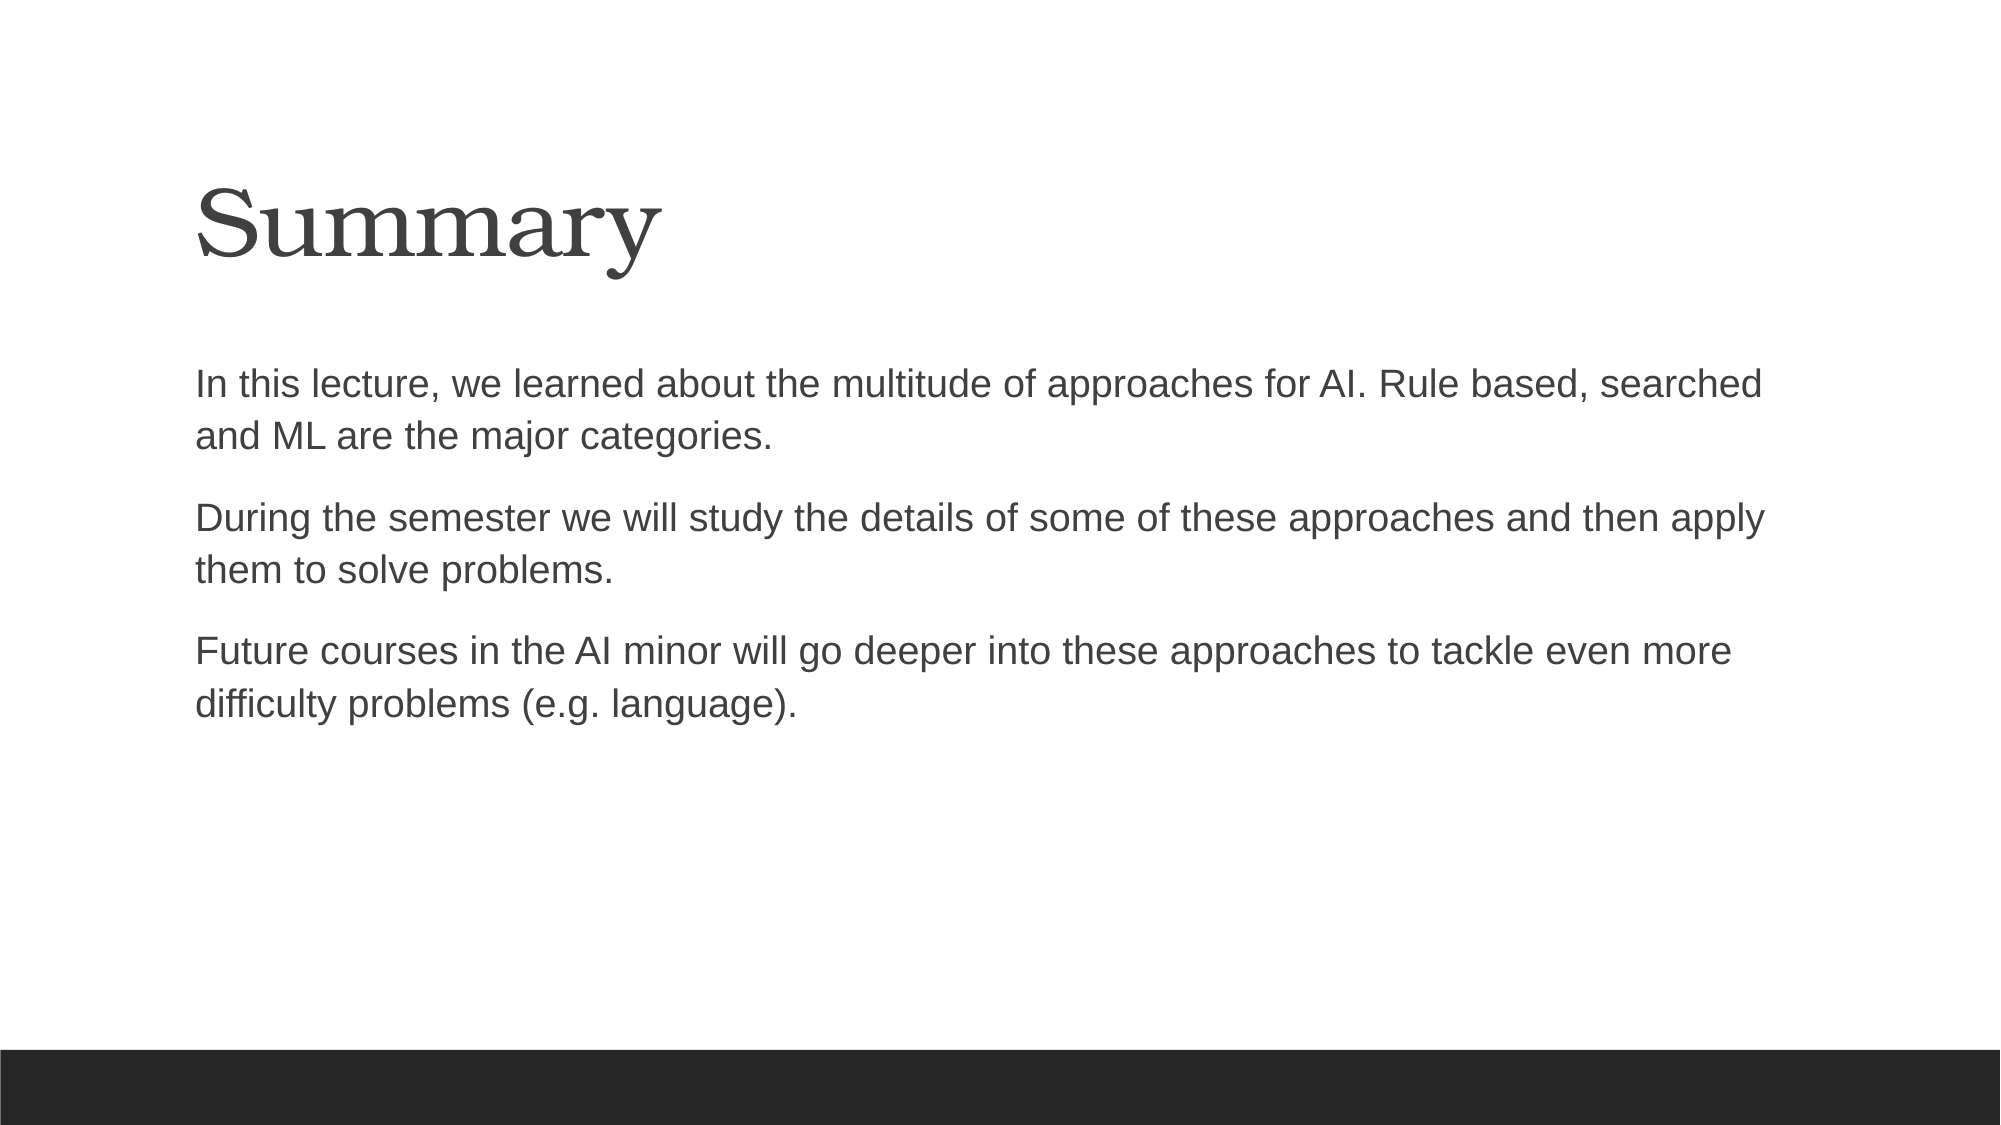

# Summary
In this lecture, we learned about the multitude of approaches for AI. Rule based, searched and ML are the major categories.
During the semester we will study the details of some of these approaches and then apply them to solve problems.
Future courses in the AI minor will go deeper into these approaches to tackle even more difficulty problems (e.g. language).